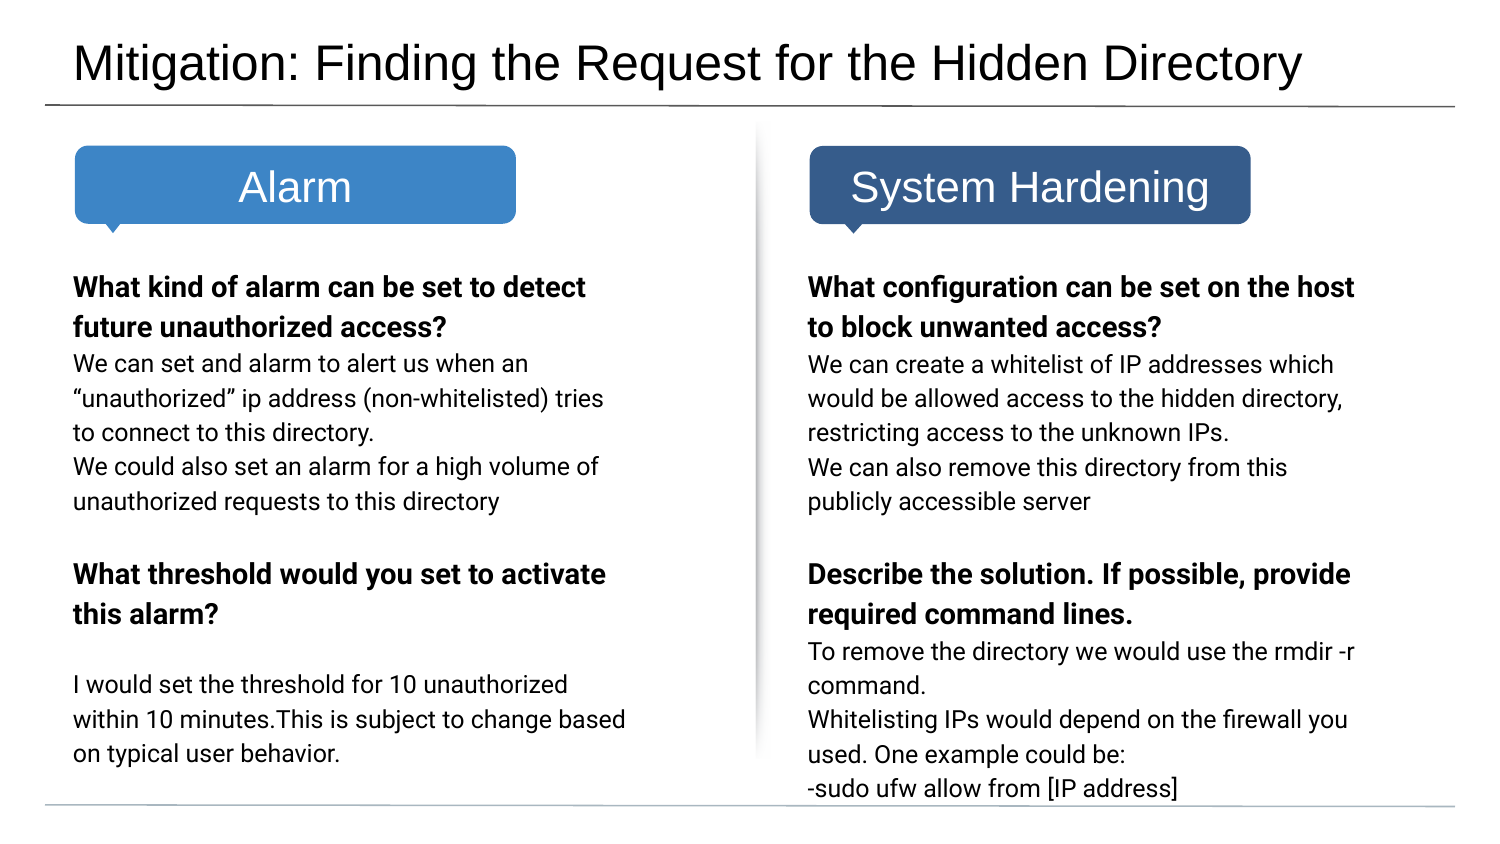

# Mitigation: Finding the Request for the Hidden Directory
What kind of alarm can be set to detect future unauthorized access?
We can set and alarm to alert us when an “unauthorized” ip address (non-whitelisted) tries to connect to this directory.
We could also set an alarm for a high volume of unauthorized requests to this directory

What threshold would you set to activate this alarm?

I would set the threshold for 10 unauthorized within 10 minutes.This is subject to change based on typical user behavior.

What configuration can be set on the host to block unwanted access?
We can create a whitelist of IP addresses which would be allowed access to the hidden directory, restricting access to the unknown IPs.
We can also remove this directory from this publicly accessible server

Describe the solution. If possible, provide required command lines.
To remove the directory we would use the rmdir -r command.
Whitelisting IPs would depend on the firewall you used. One example could be:
-sudo ufw allow from [IP address]